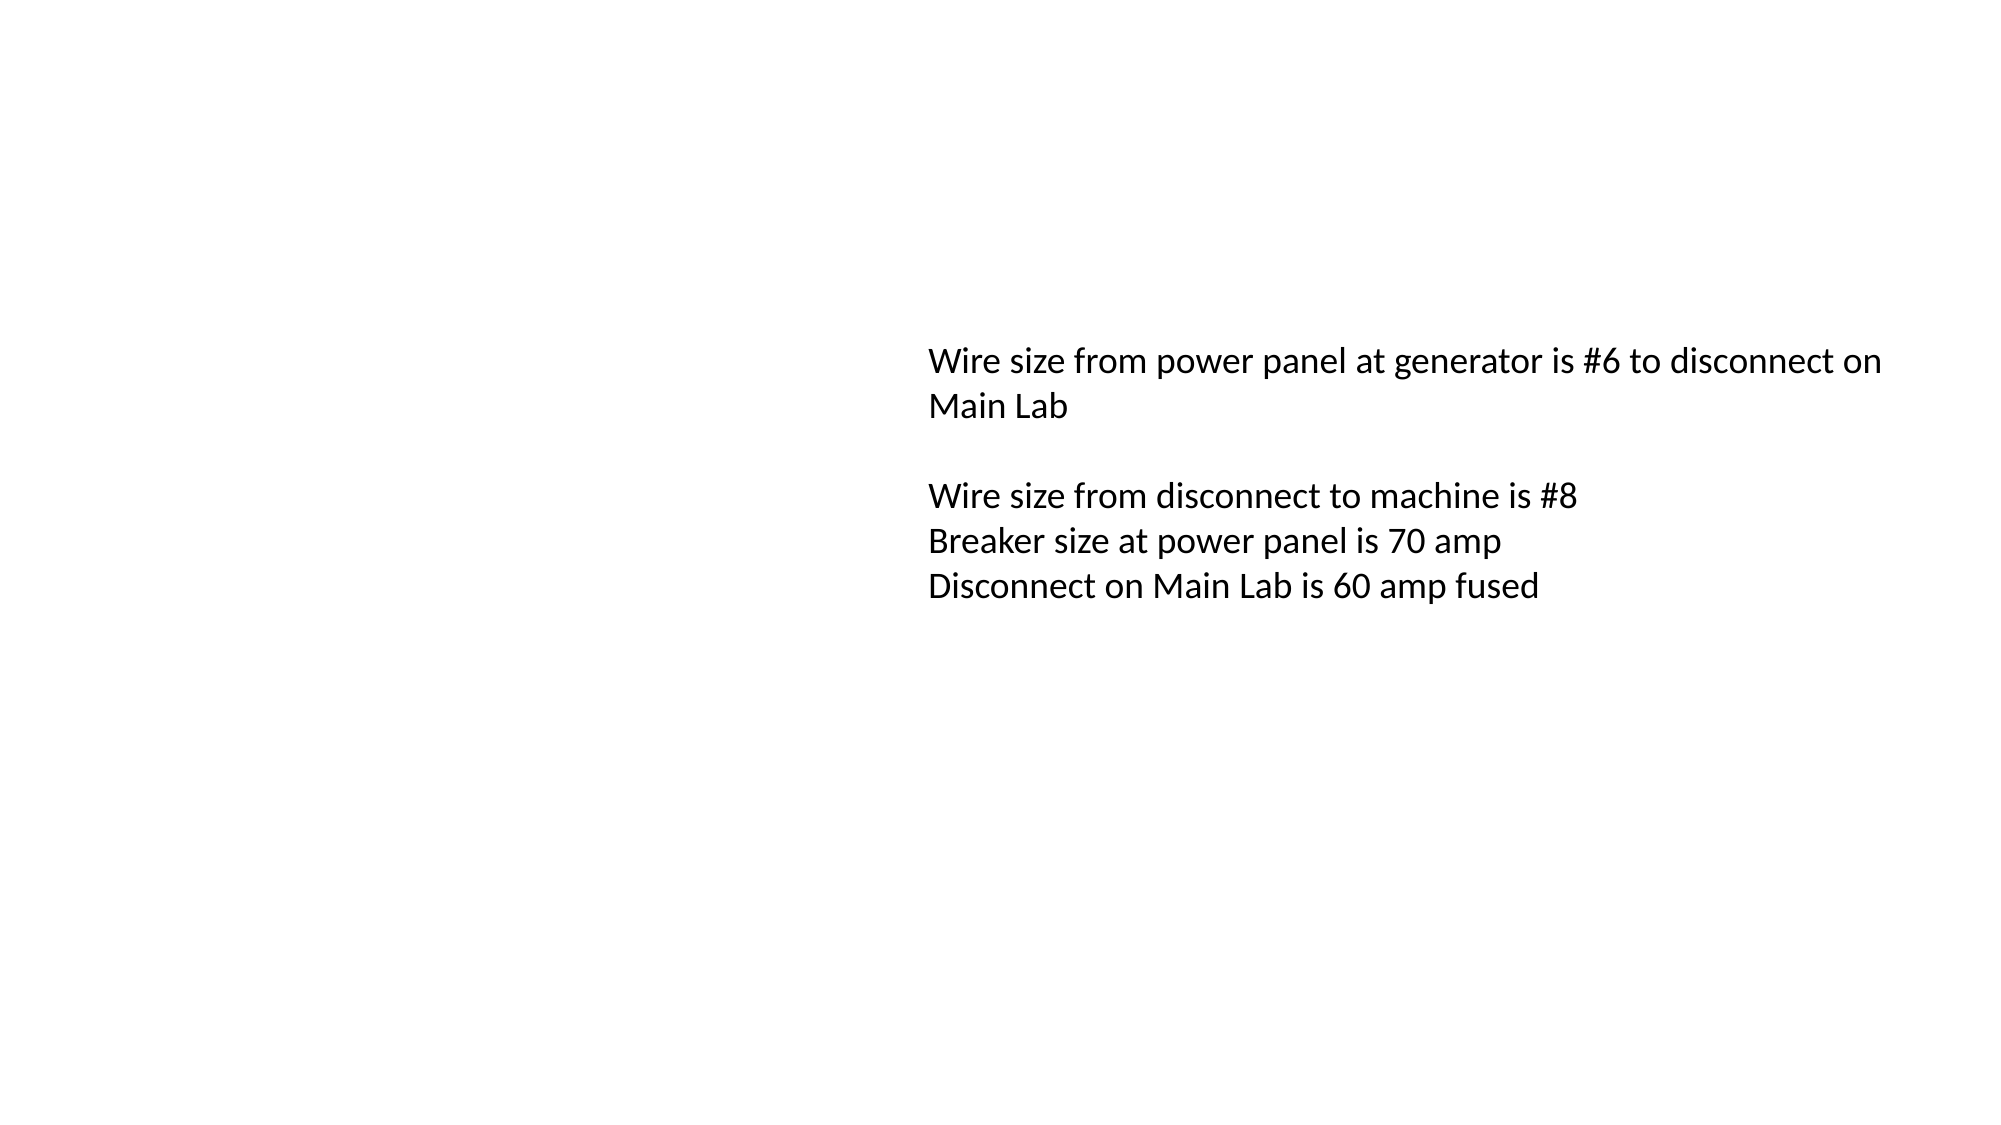

Wire size from power panel at generator is #6 to disconnect on Main Lab
Wire size from disconnect to machine is #8
Breaker size at power panel is 70 amp
Disconnect on Main Lab is 60 amp fused